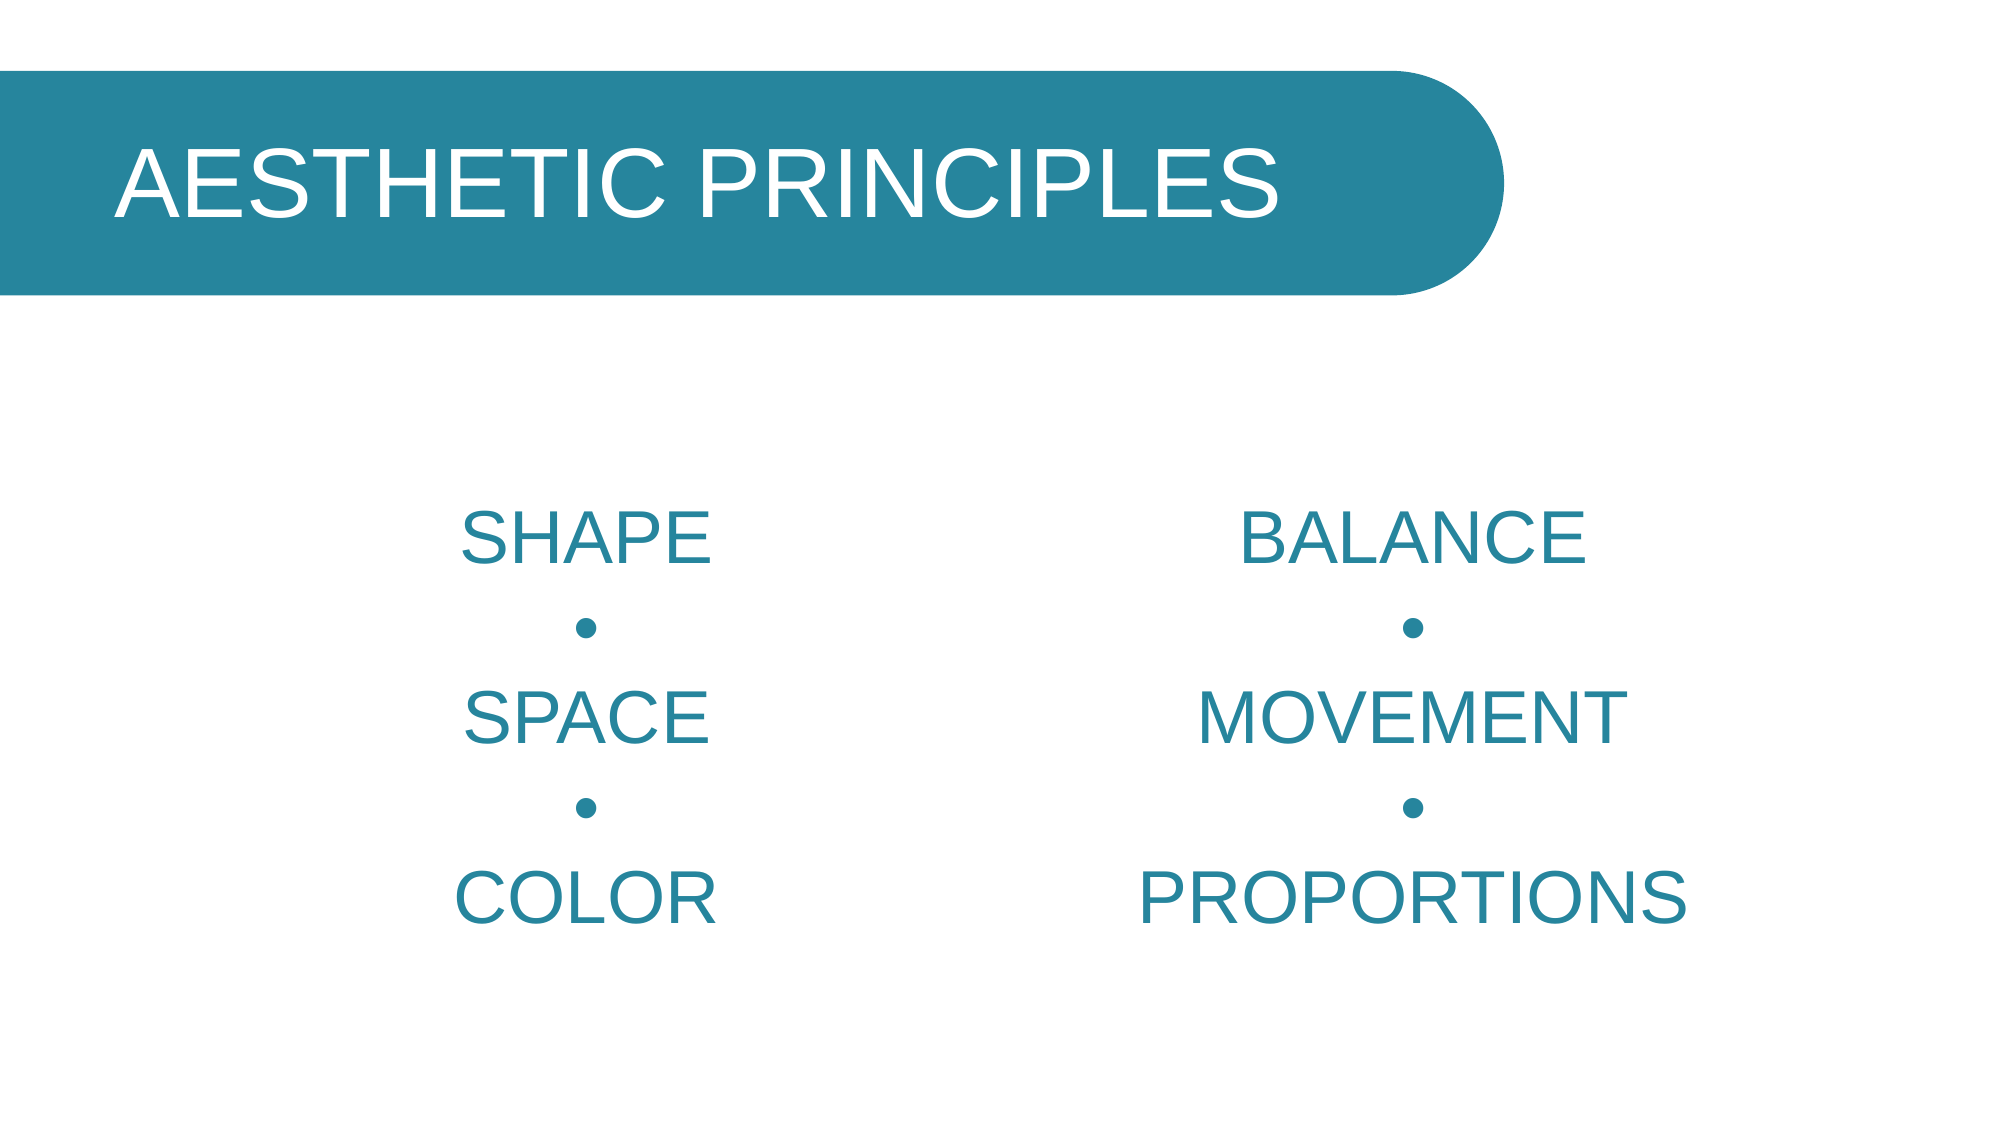

AESTHETIC PRINCIPLES
SHAPE
•
SPACE
•
COLOR

BALANCE
•
MOVEMENT
•
PROPORTIONS